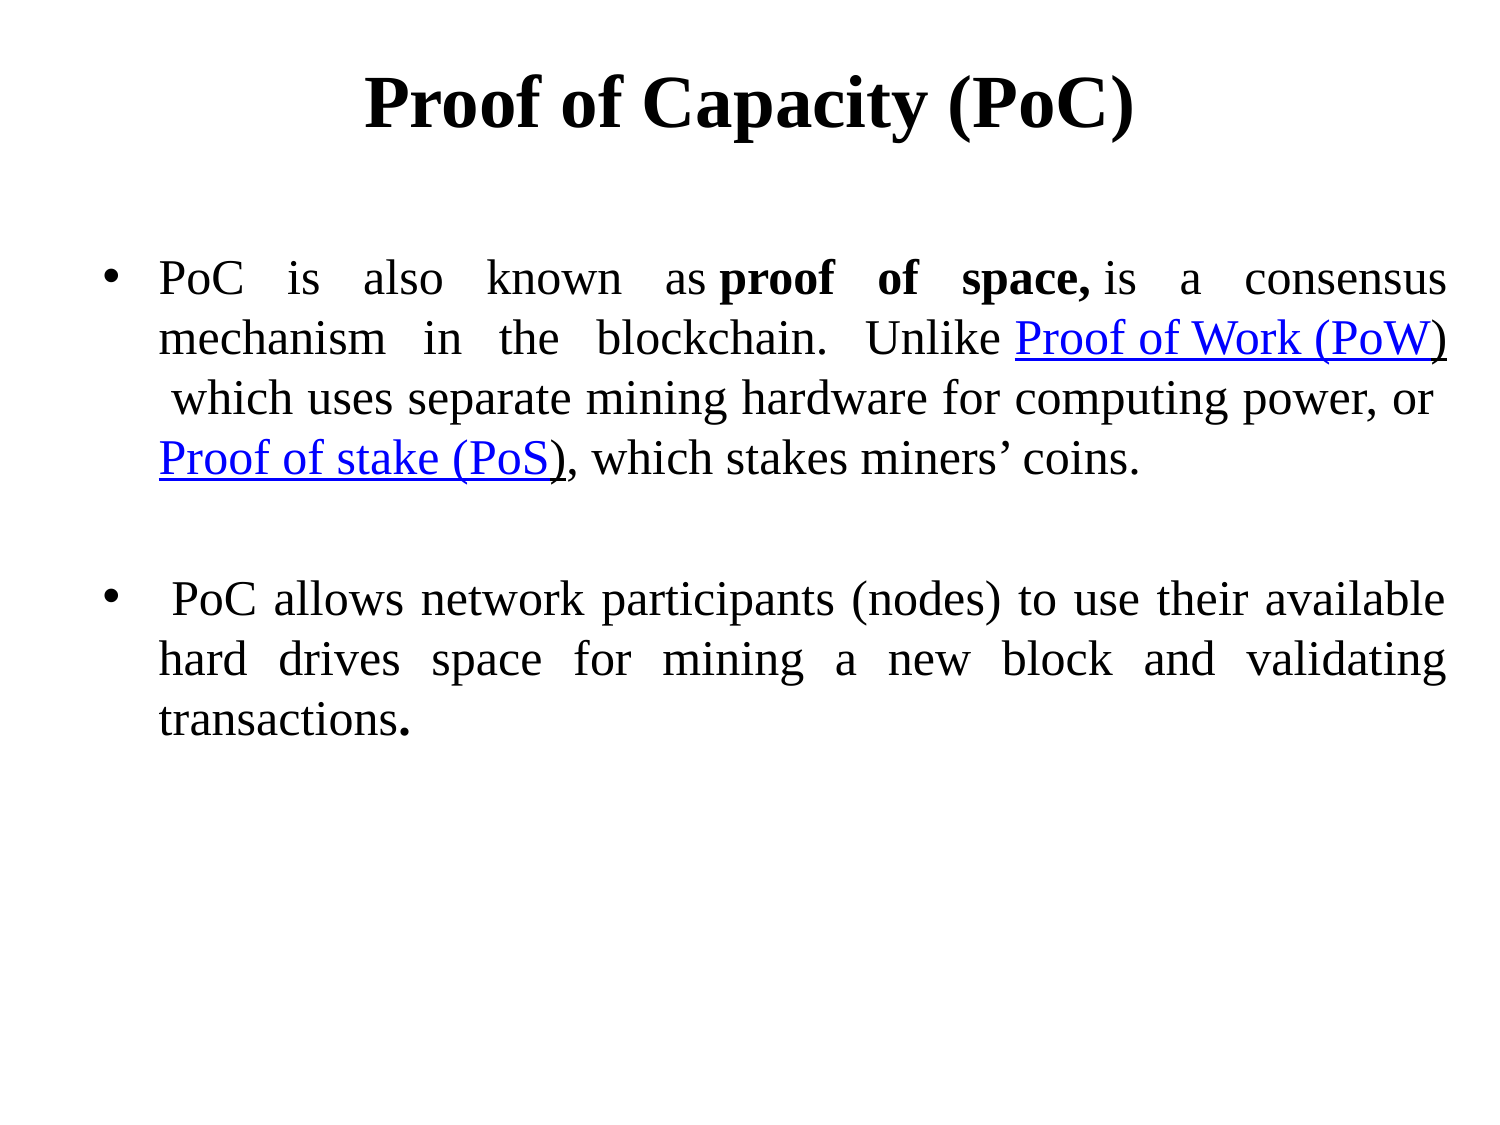

# Proof of Capacity (PoC)
PoC is also known as proof of space, is a consensus mechanism in the blockchain. Unlike Proof of Work (PoW) which uses separate mining hardware for computing power, or Proof of stake (PoS), which stakes miners’ coins.

 PoC allows network participants (nodes) to use their available hard drives space for mining a new block and validating transactions.